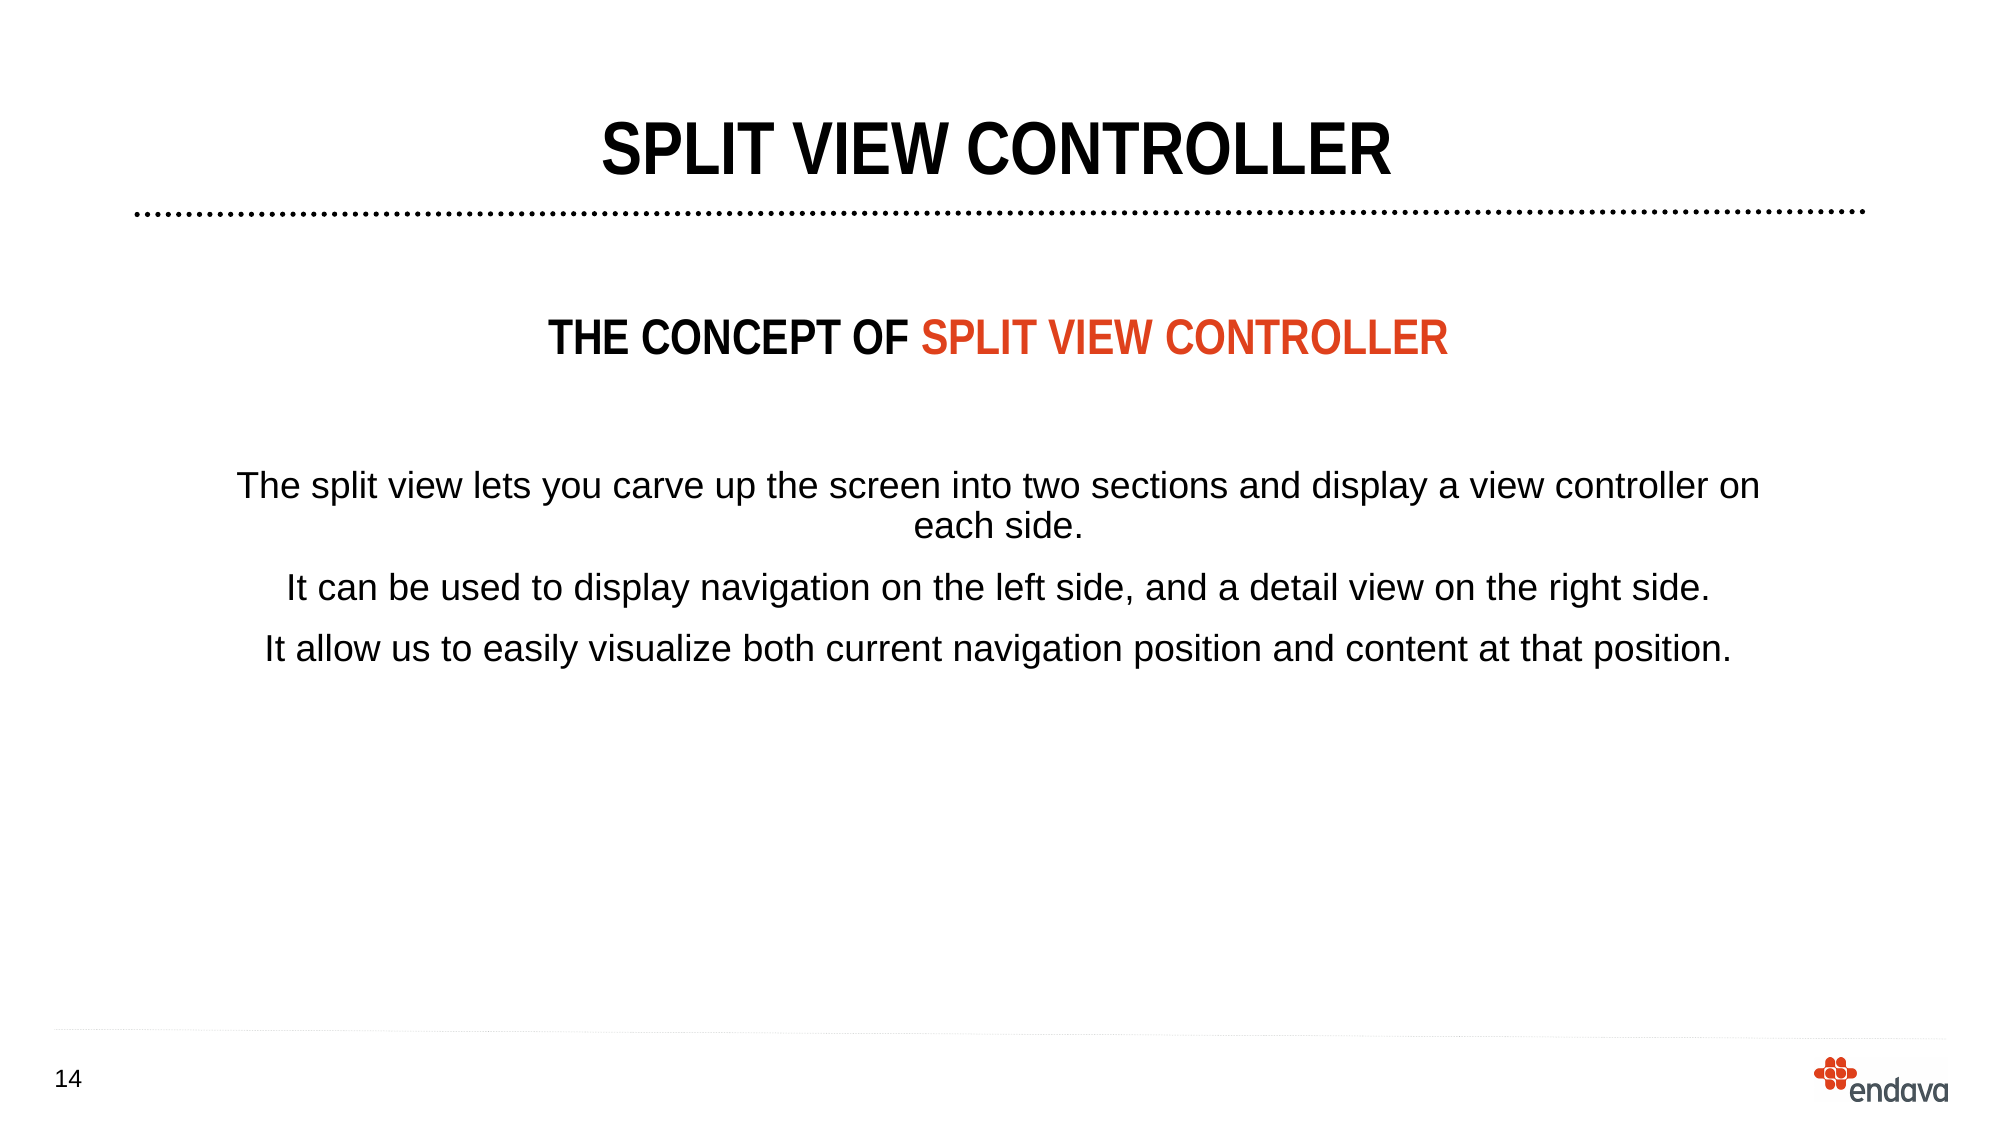

# SPLIT View Controller
THE concept of SPLIT View controller
The split view lets you carve up the screen into two sections and display a view controller on each side.
It can be used to display navigation on the left side, and a detail view on the right side.
It allow us to easily visualize both current navigation position and content at that position.